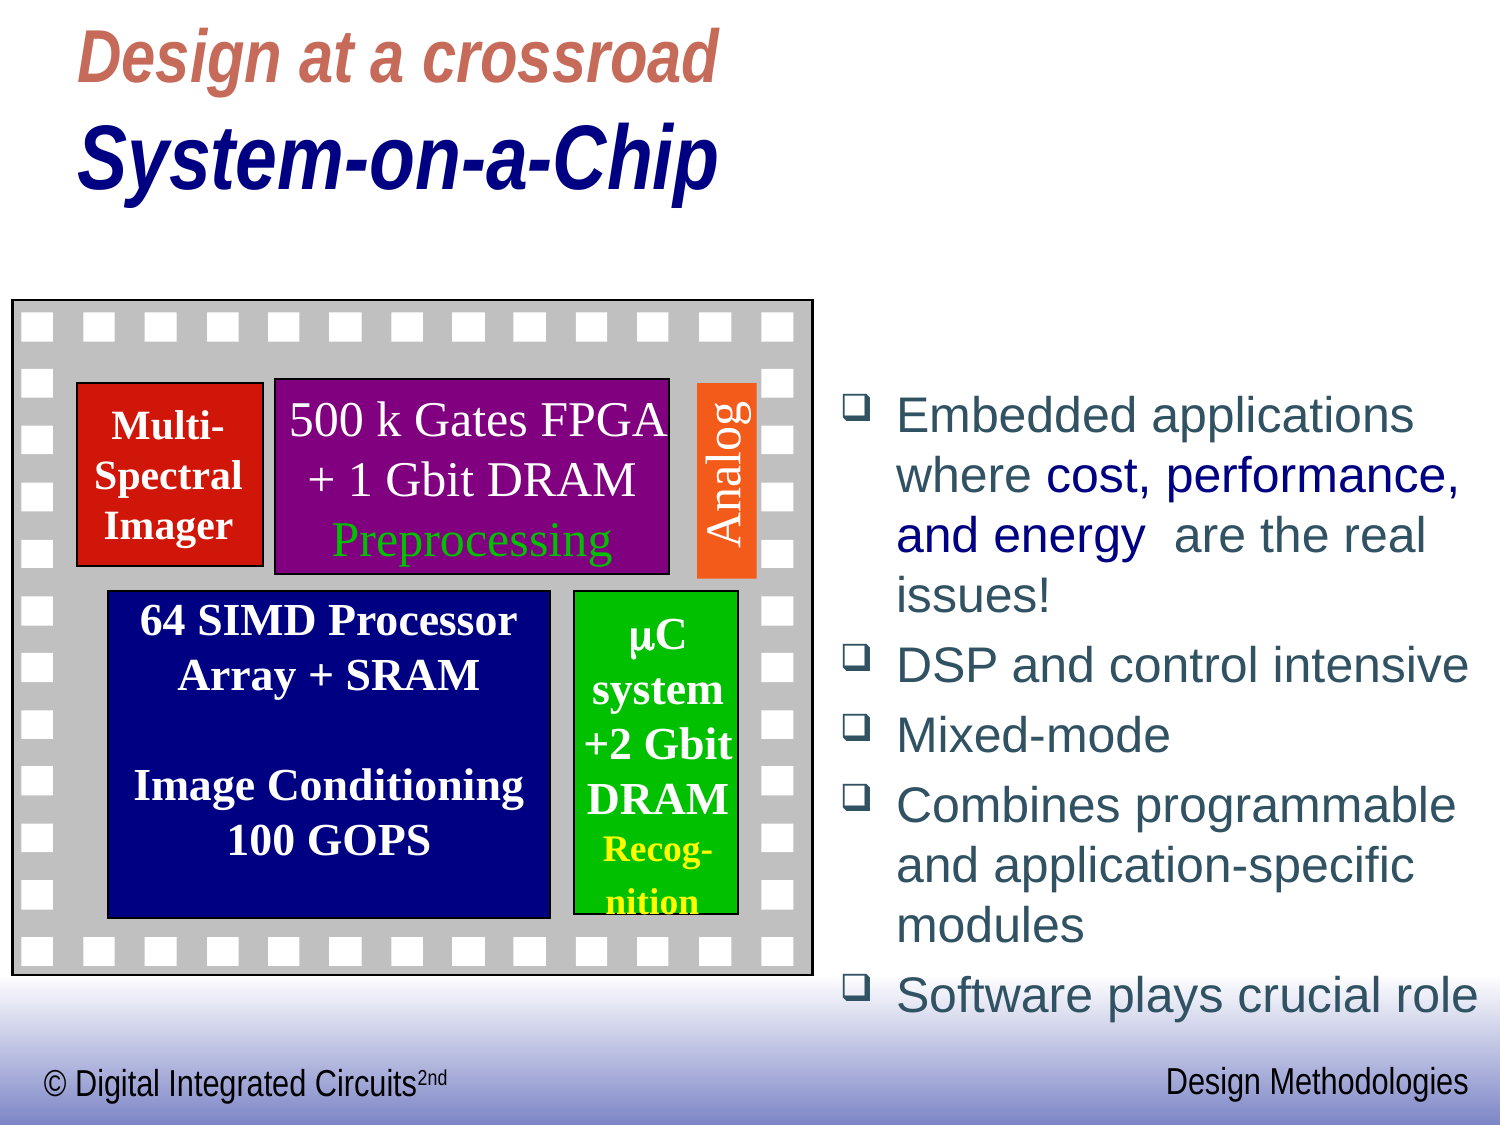

# Design at a crossroad System-on-a-Chip

 500 k Gates FPGA
+ 1 Gbit DRAM
Preprocessing

Multi-
Spectral
Imager

RAM

Analog

64 SIMD Processor
Array + SRAM

Image Conditioning
100 GOPS

μC
system
+2 Gbit
DRAM
Recog-
nition

Embedded applications where cost, performance, and energy  are the real issues!
DSP and control intensive
Mixed-mode
Combines programmable and application-specific modules
Software plays crucial role